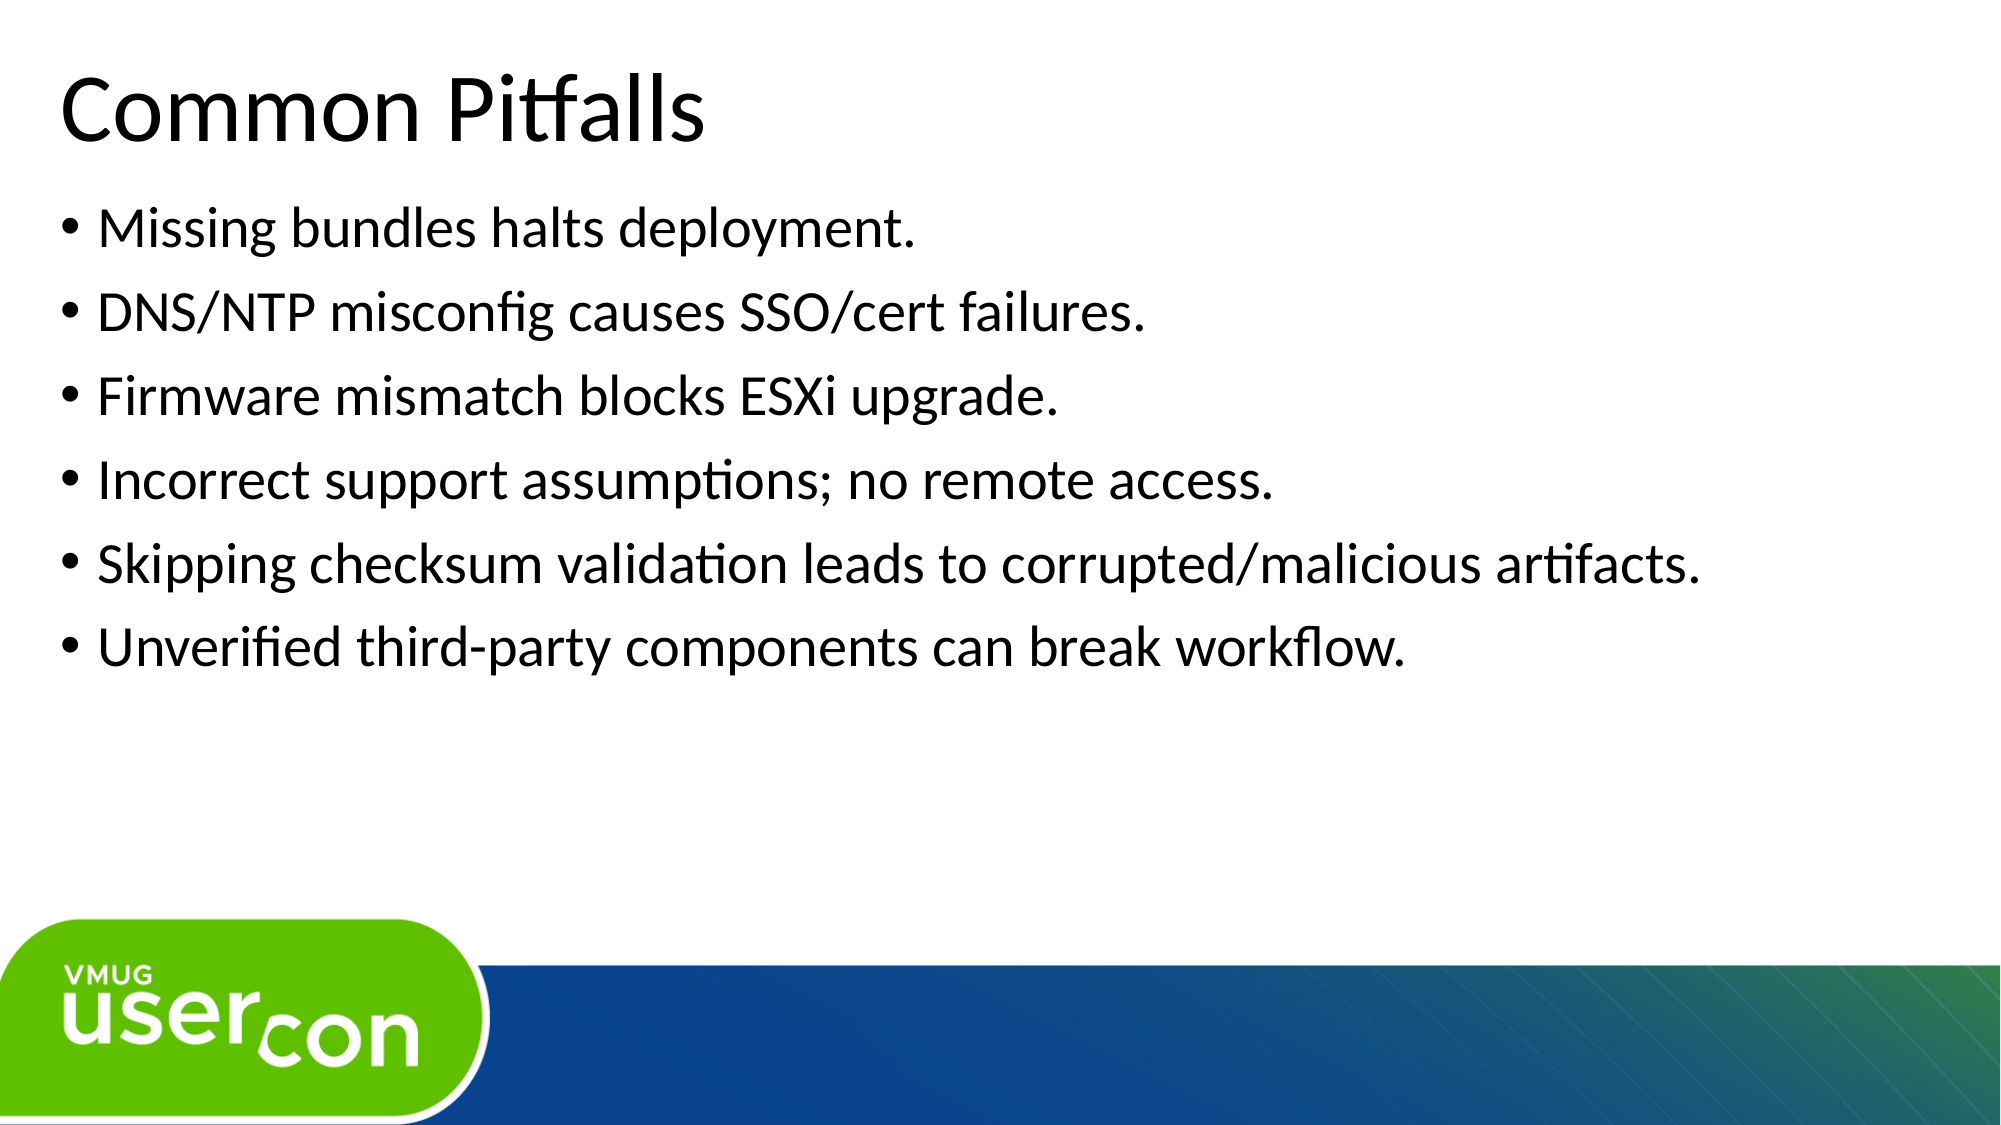

# Common Pitfalls
Missing bundles halts deployment.
DNS/NTP misconfig causes SSO/cert failures.
Firmware mismatch blocks ESXi upgrade.
Incorrect support assumptions; no remote access.
Skipping checksum validation leads to corrupted/malicious artifacts.
Unverified third-party components can break workflow.